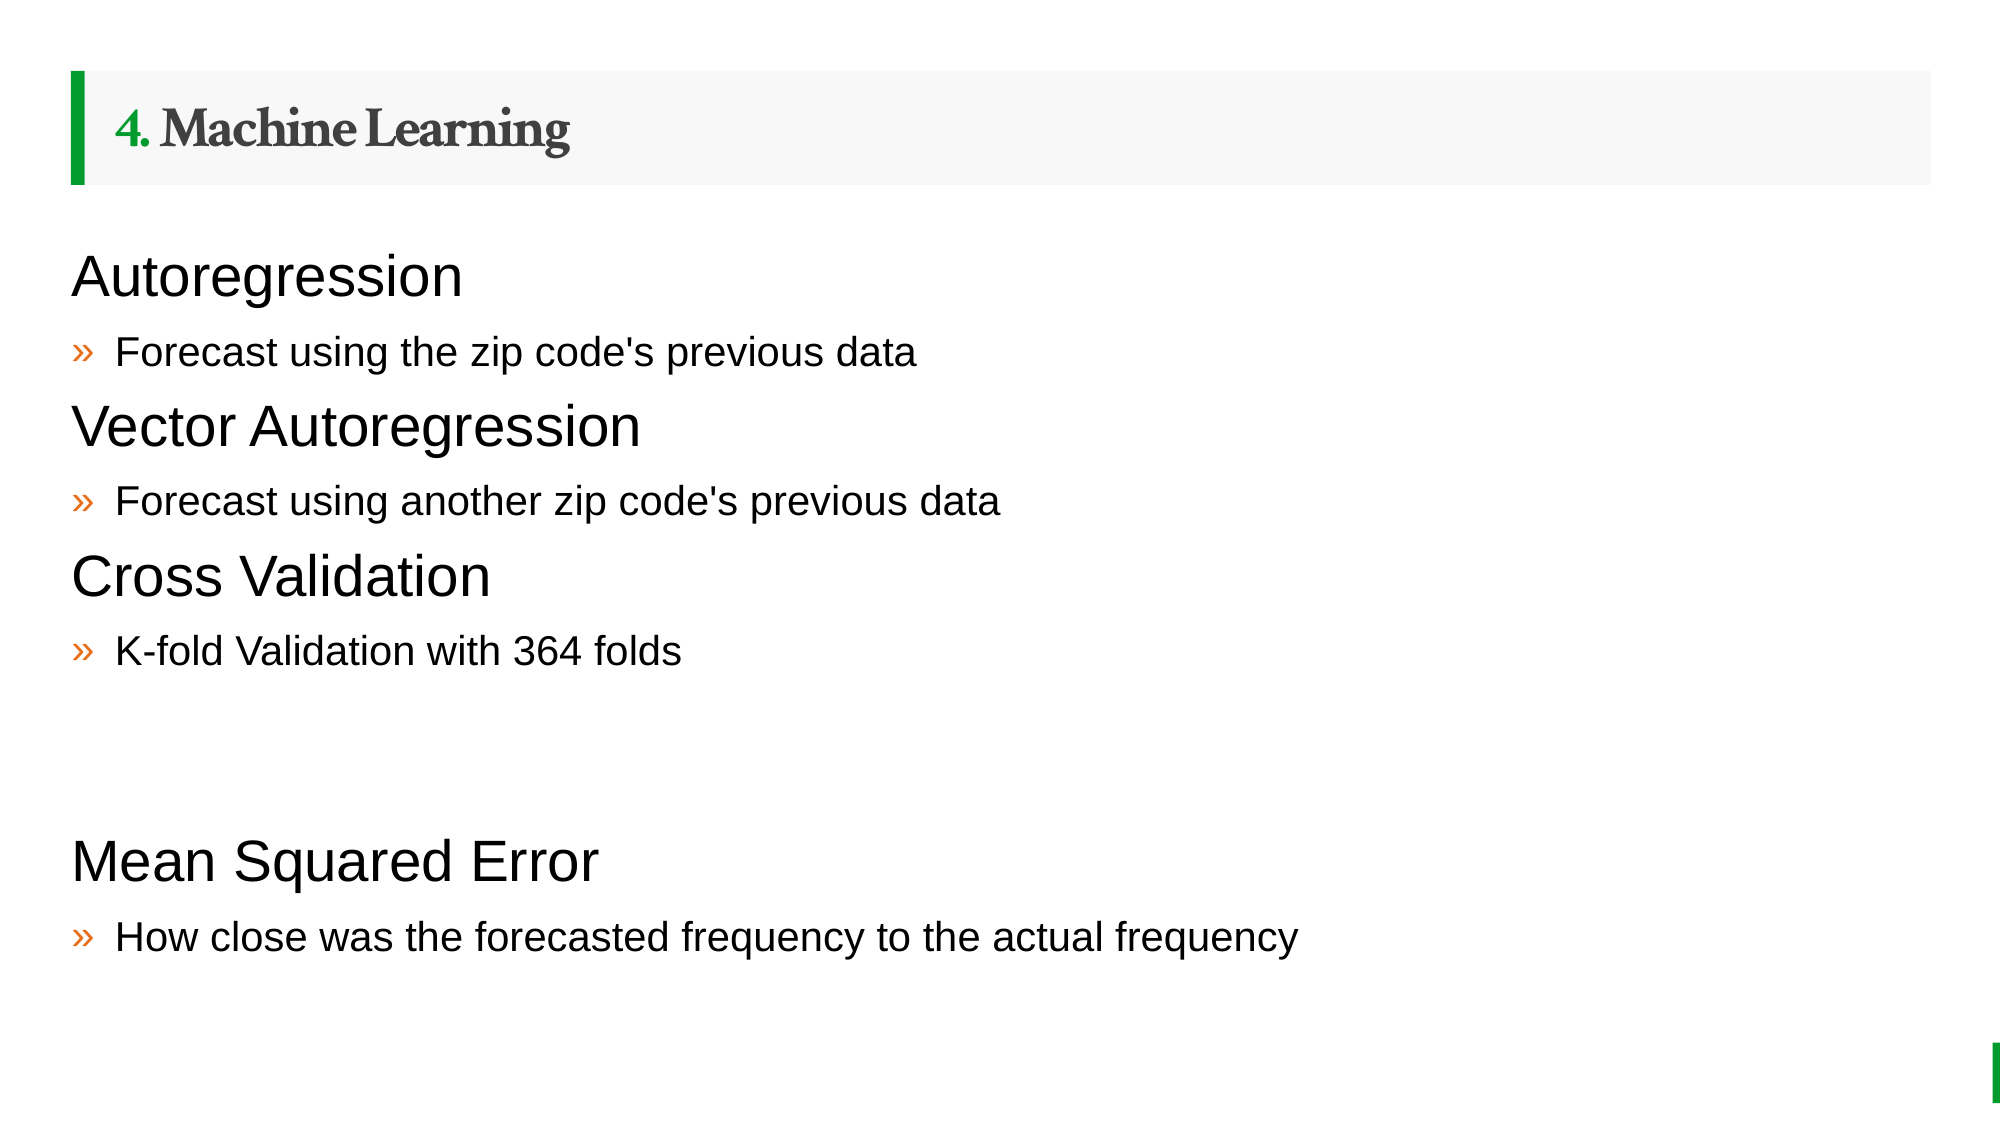

# 4. Machine Learning
Autoregression
Forecast using the zip code's previous data
Vector Autoregression
Forecast using another zip code's previous data
Cross Validation
K-fold Validation with 364 folds

Mean Squared Error
How close was the forecasted frequency to the actual frequency